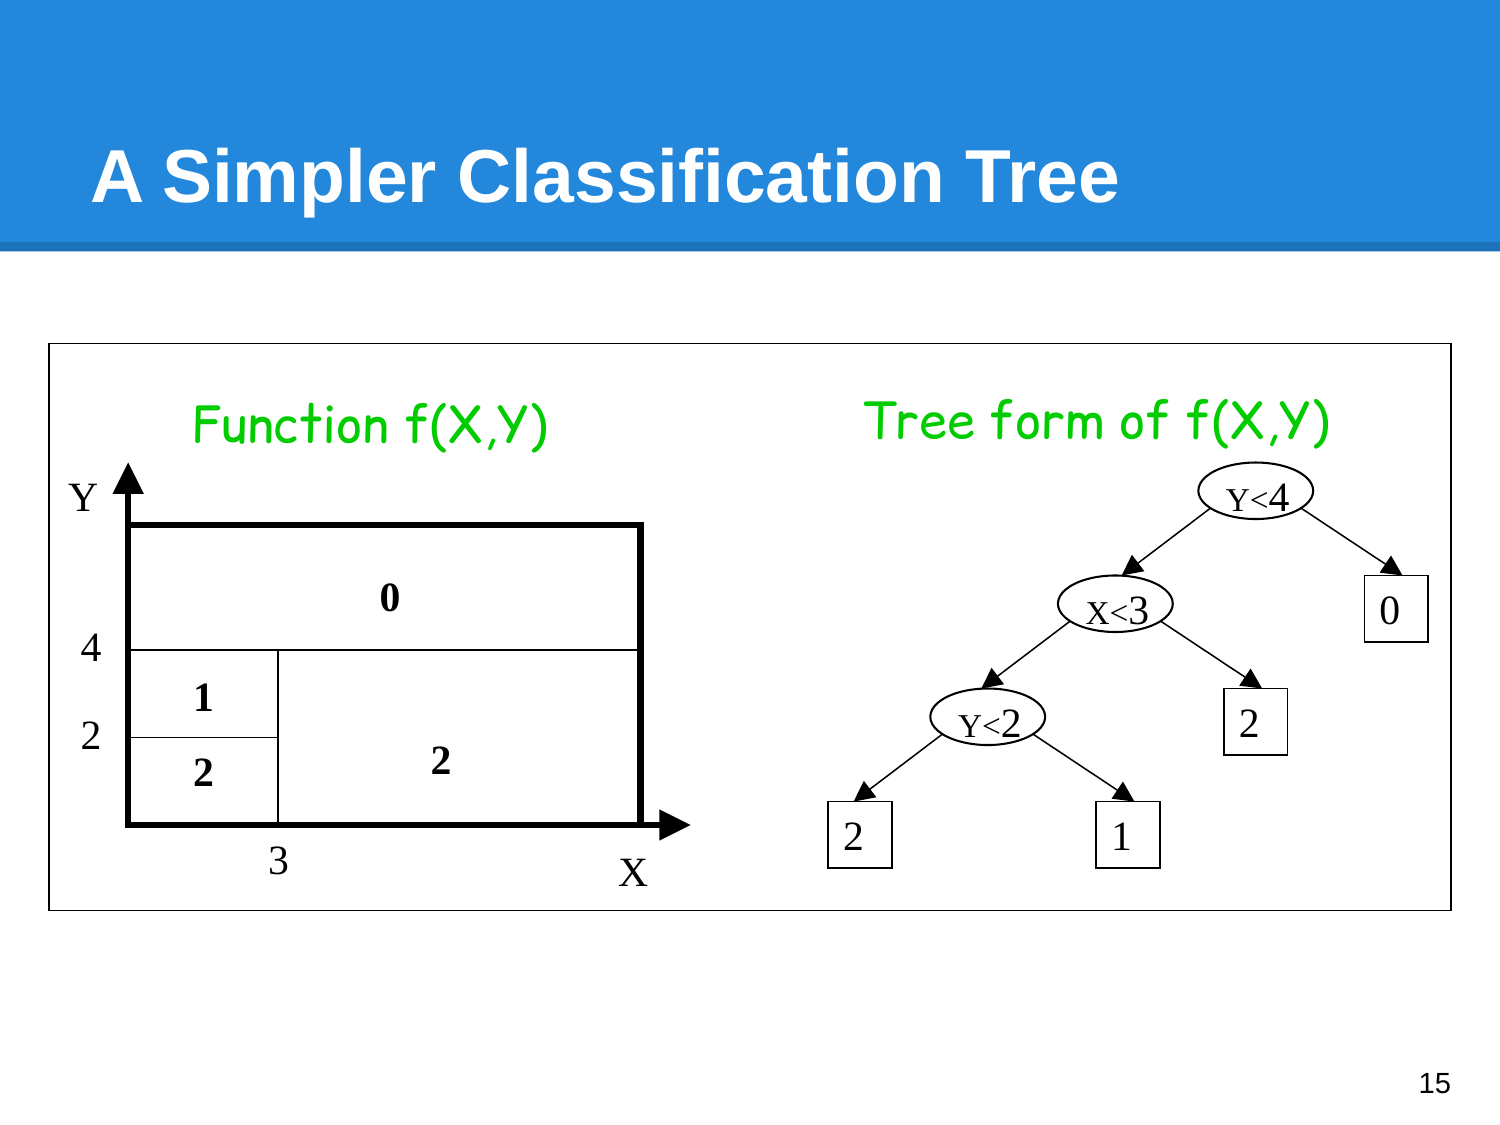

# A Simpler Classification Tree

Tree form of f(X,Y)
Function f(X,Y)

Y<4

X<3
0

Y<2
2
2
1
Y

0
4
1
2
2
2
3
X
15